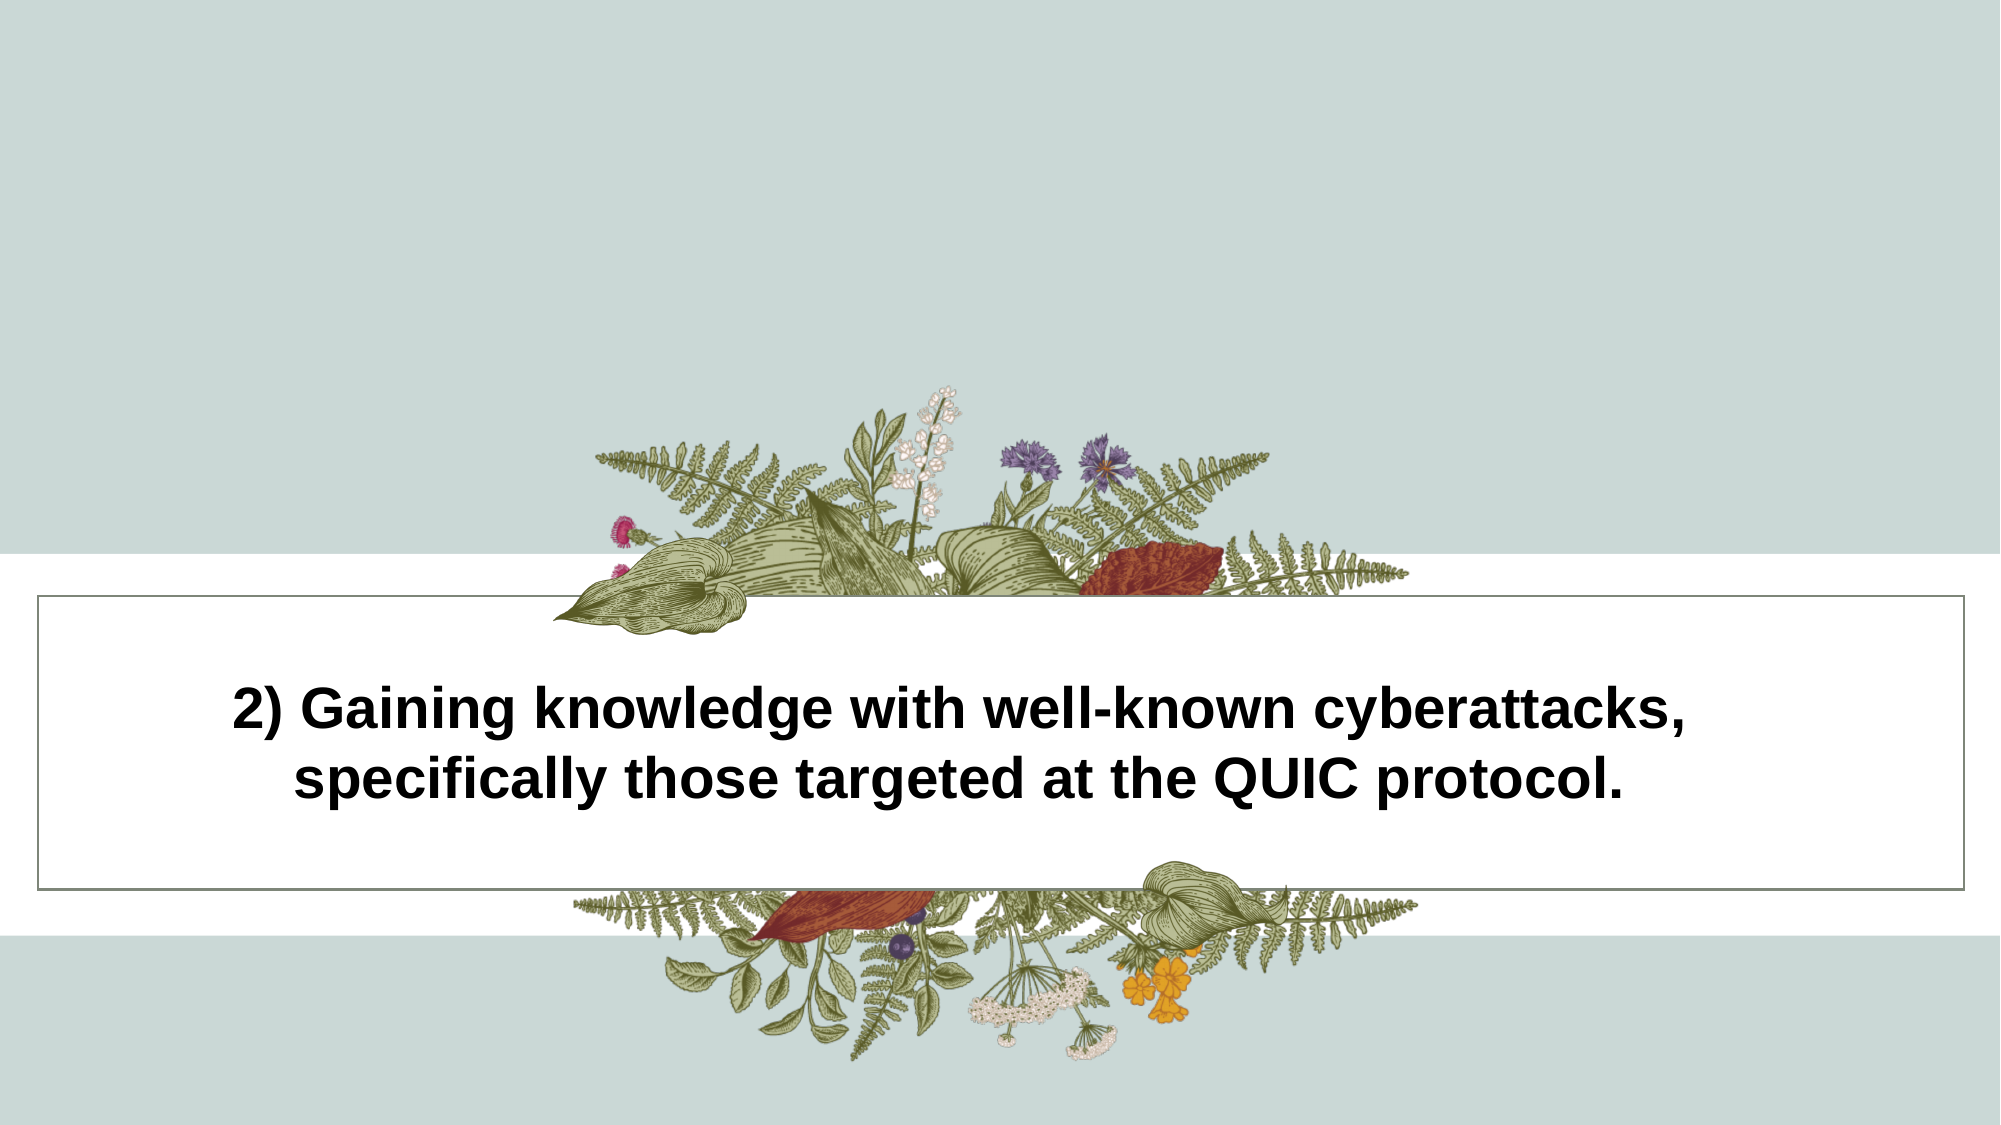

2) Gaining knowledge with well-known cyberattacks, specifically those targeted at the QUIC protocol.